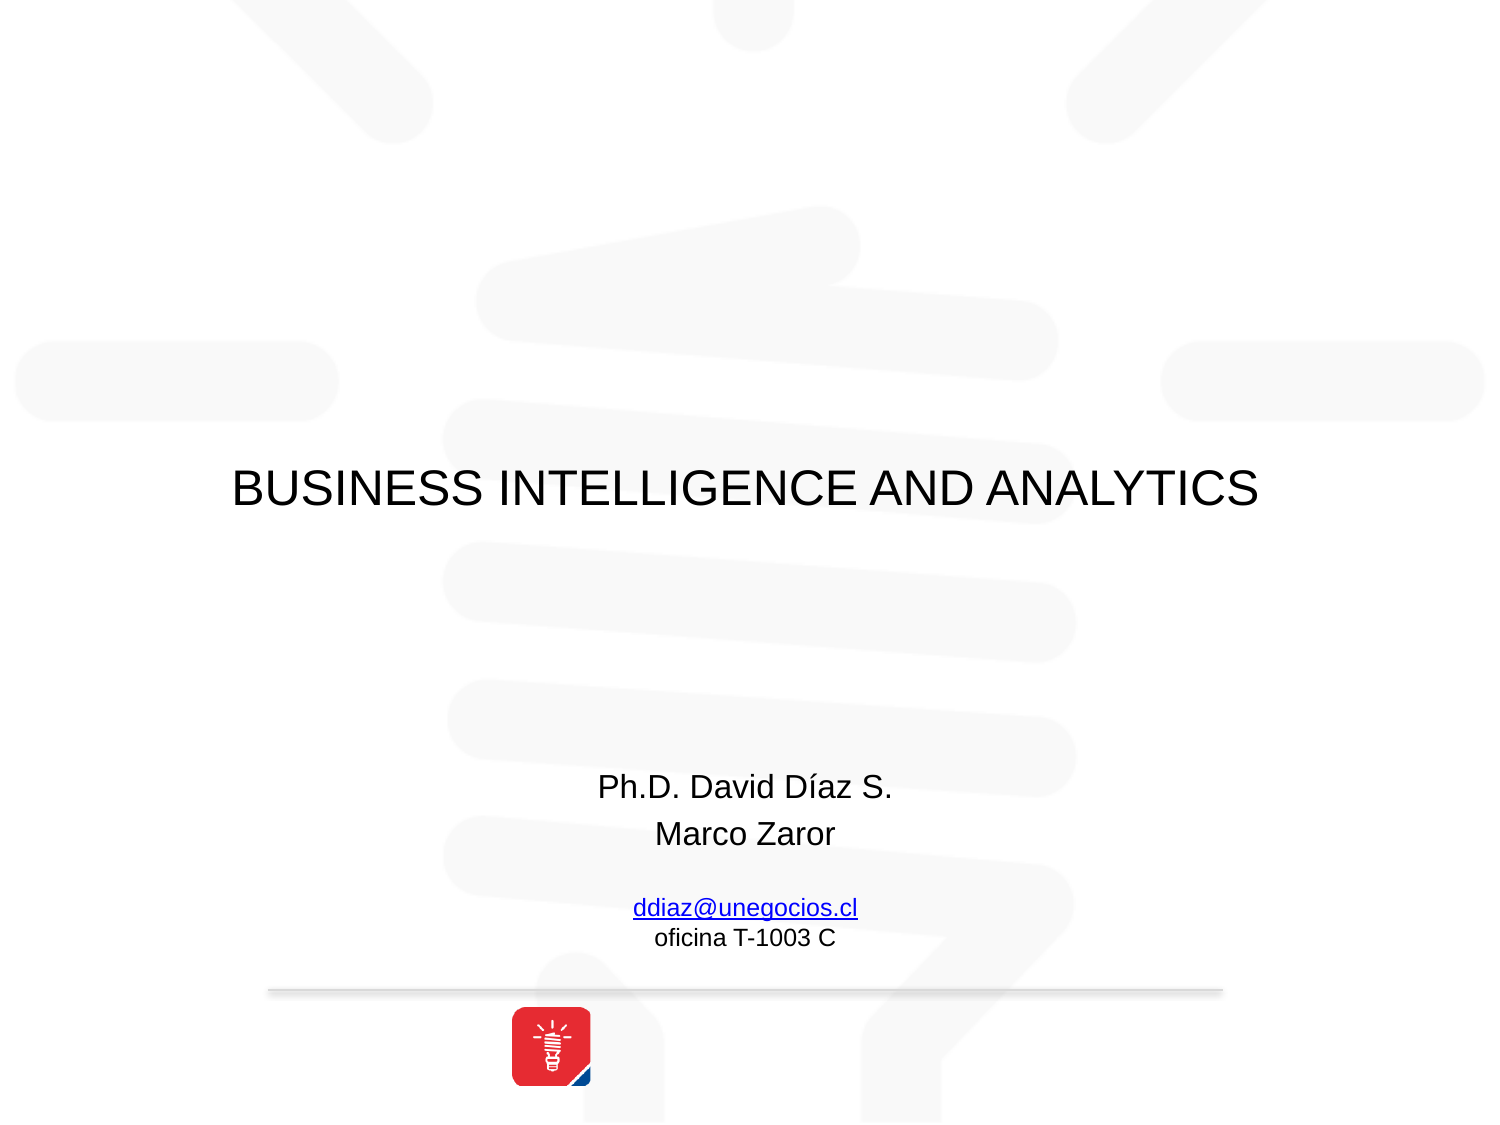

BUSINESS INTELLIGENCE AND ANALYTICS

Ph.D. David Díaz S.
Marco Zaror
ddiaz@unegocios.cl
oficina T-1003 C